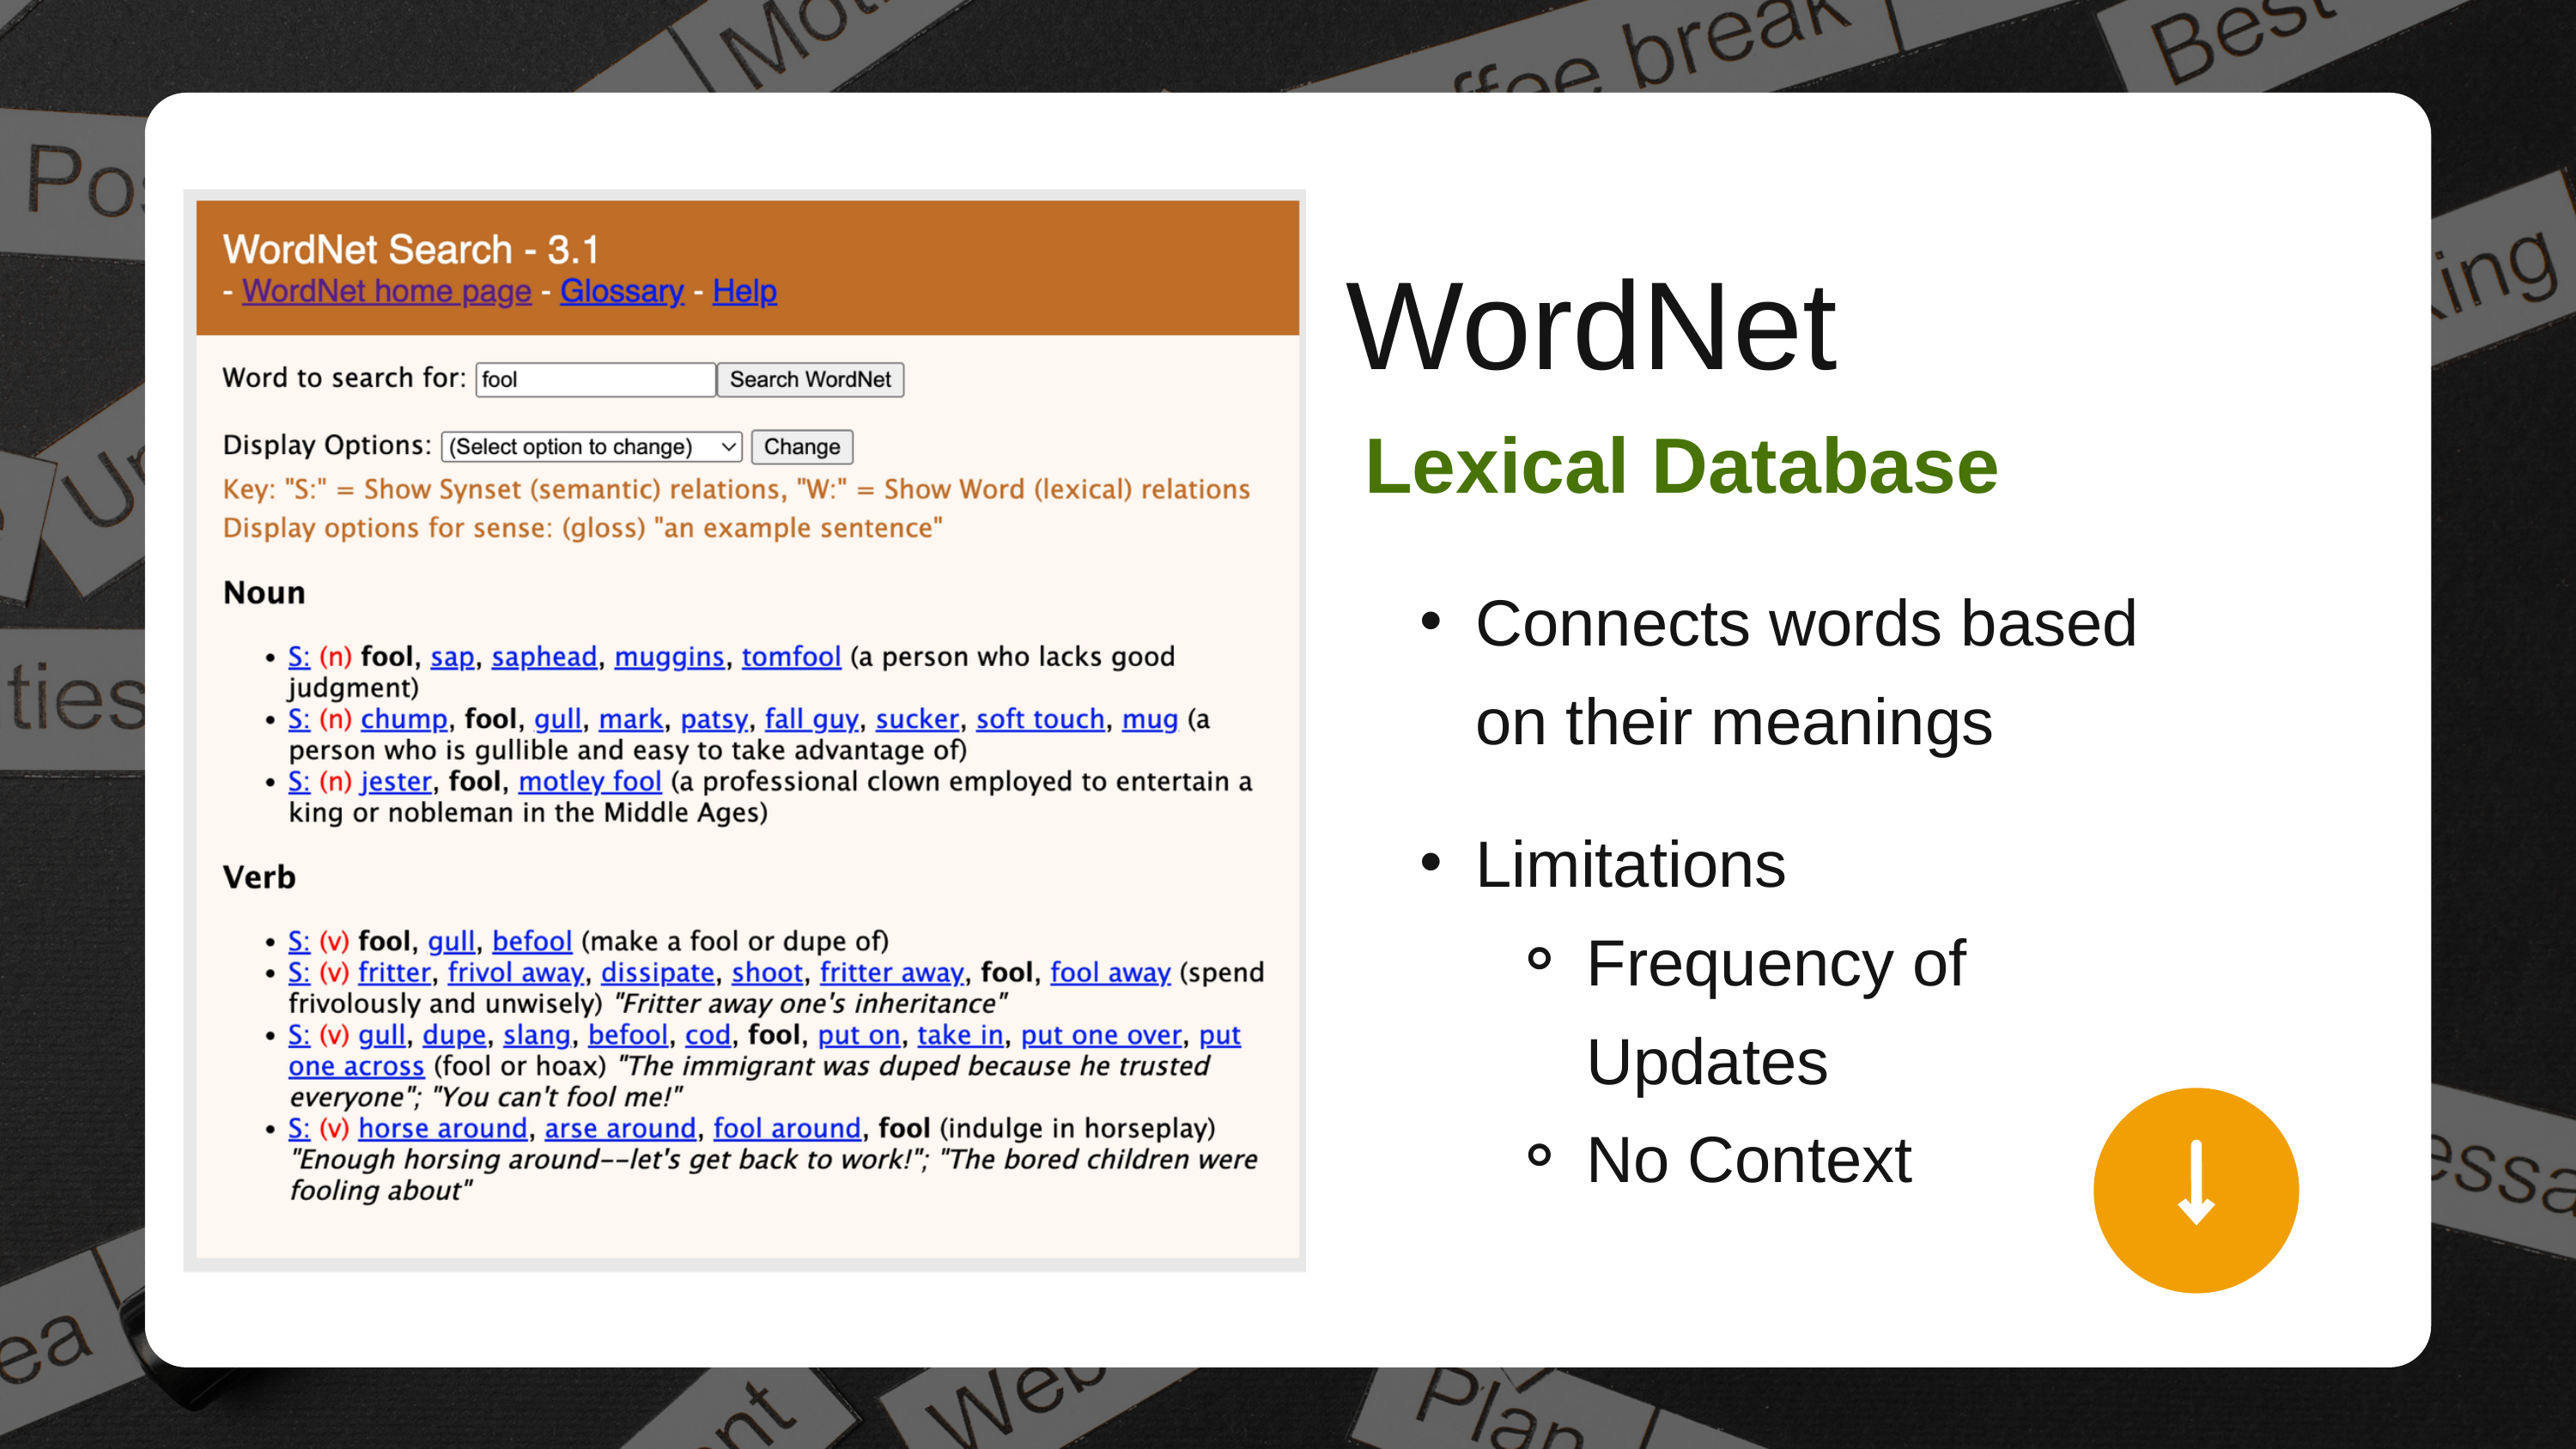

WordNet
Lexical Database
Connects words based on their meanings
Limitations
Frequency of Updates
No Context